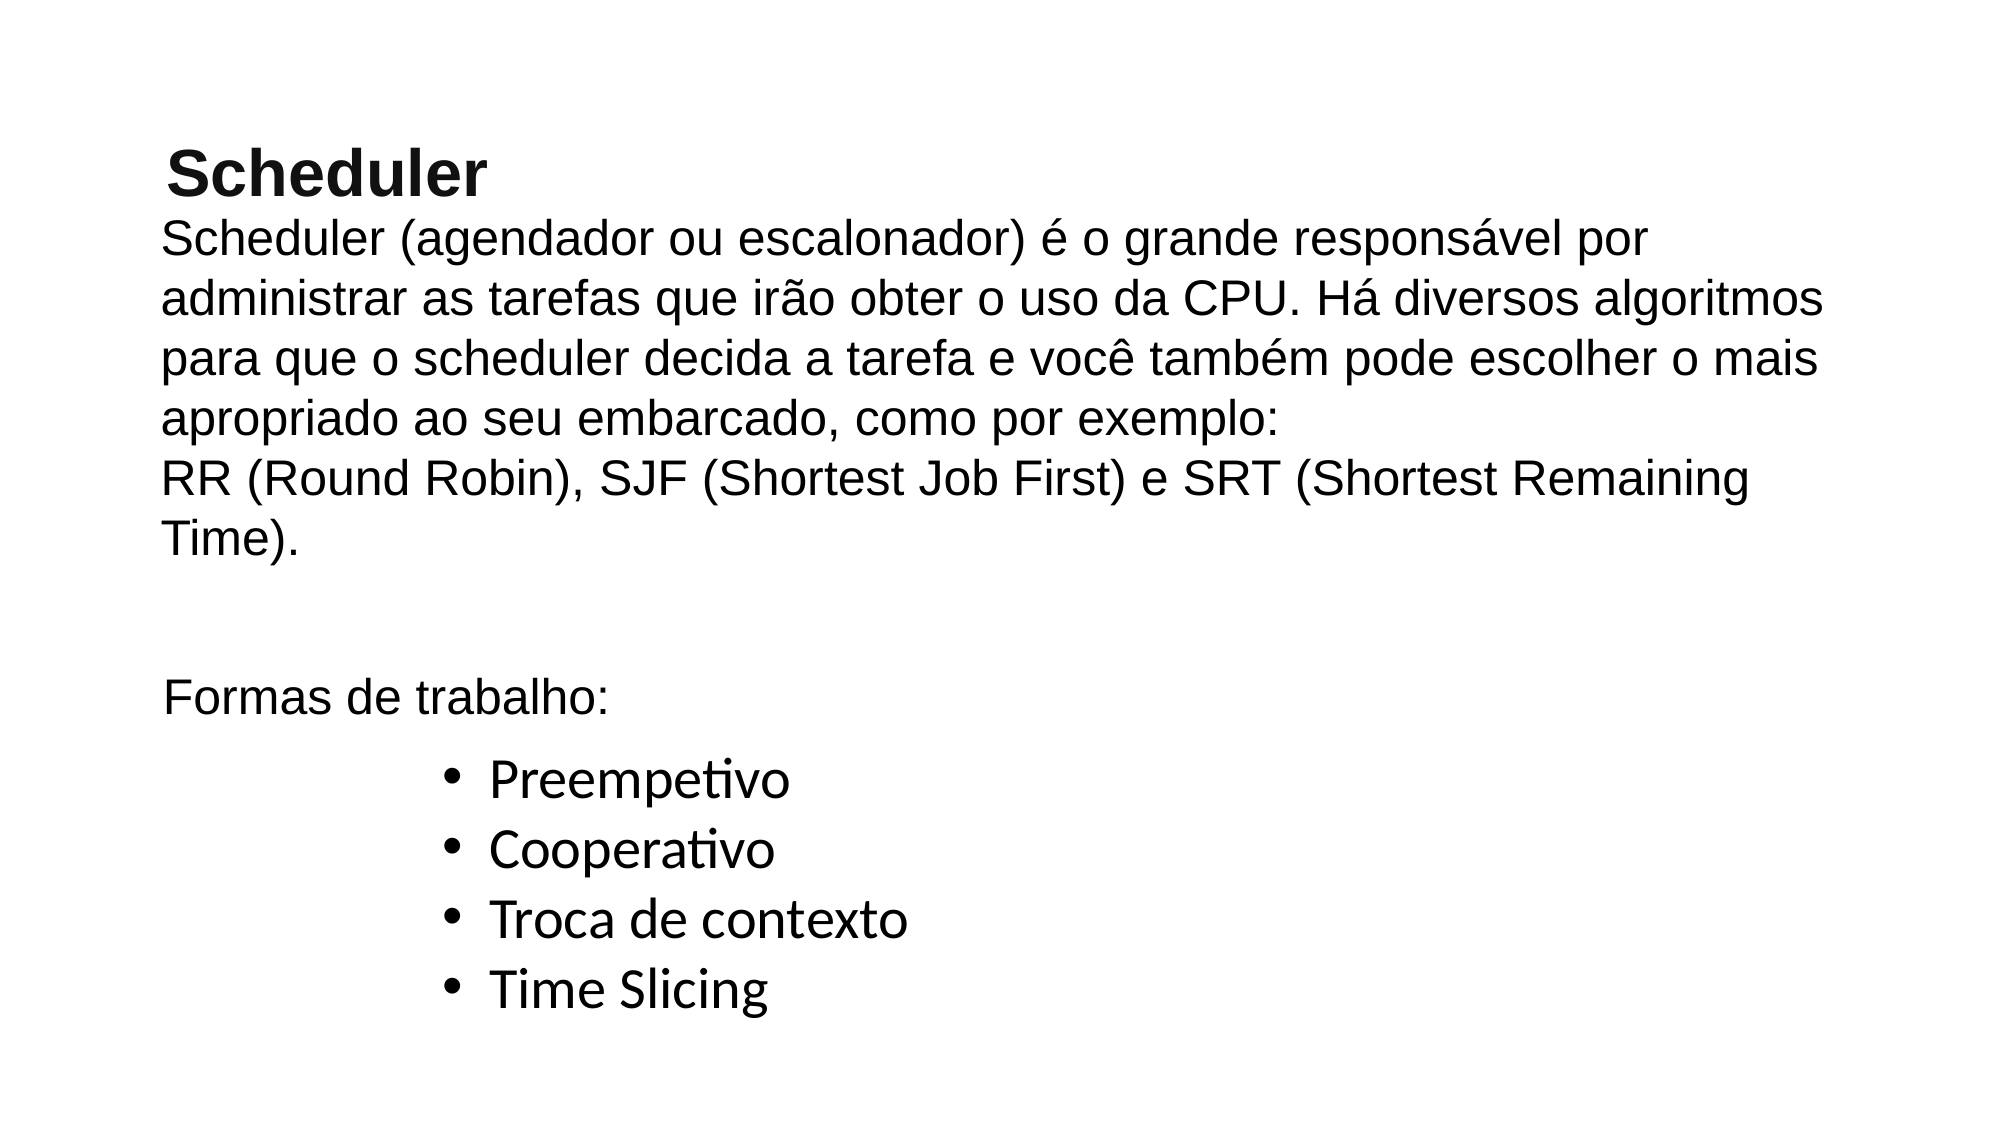

Scheduler
Scheduler (agendador ou escalonador) é o grande responsável por administrar as tarefas que irão obter o uso da CPU. Há diversos algoritmos para que o scheduler decida a tarefa e você também pode escolher o mais apropriado ao seu embarcado, como por exemplo:
RR (Round Robin), SJF (Shortest Job First) e SRT (Shortest Remaining Time).
Formas de trabalho:
Preempetivo
Cooperativo
Troca de contexto
Time Slicing